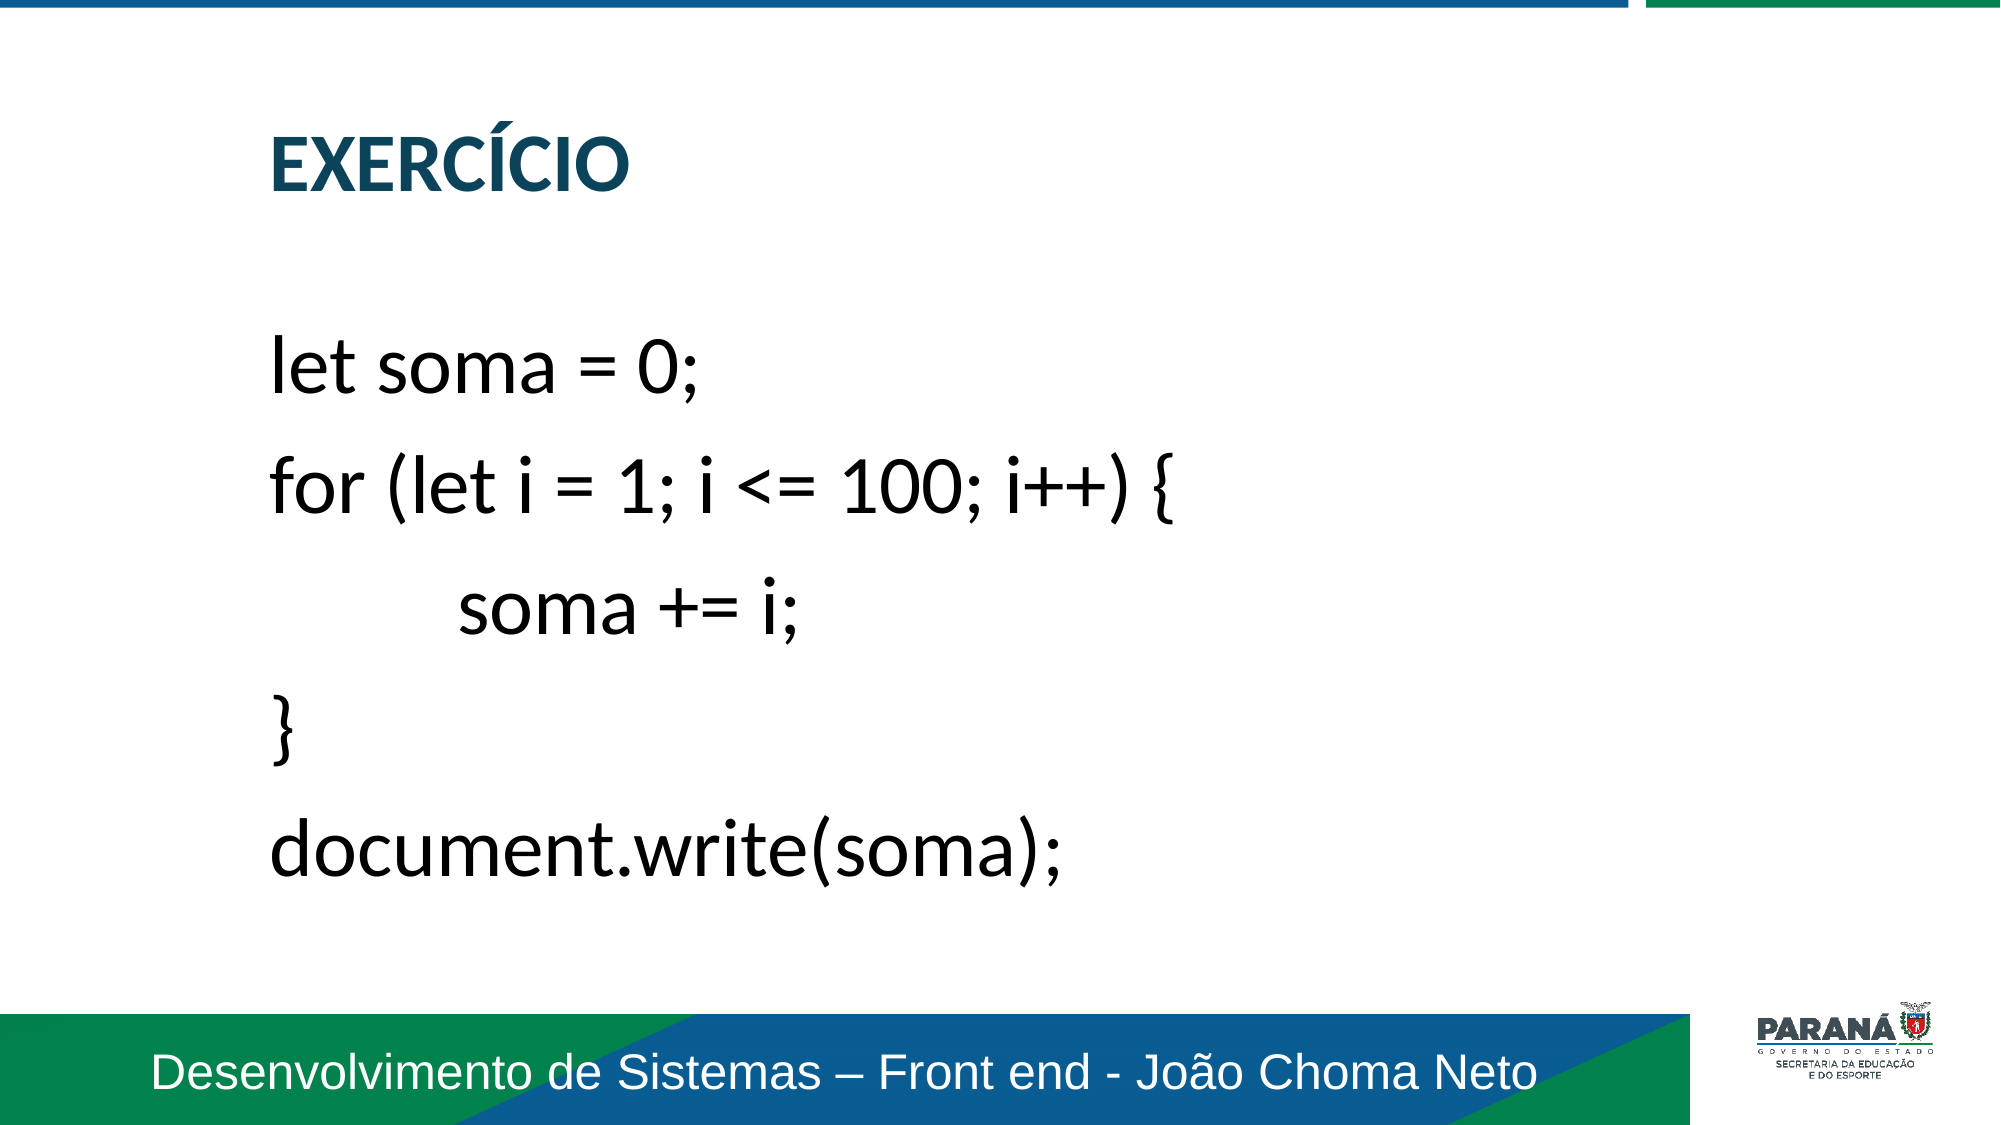

EXERCÍCIO
let soma = 0;
for (let i = 1; i <= 100; i++) {
  	soma += i;
}
document.write(soma);